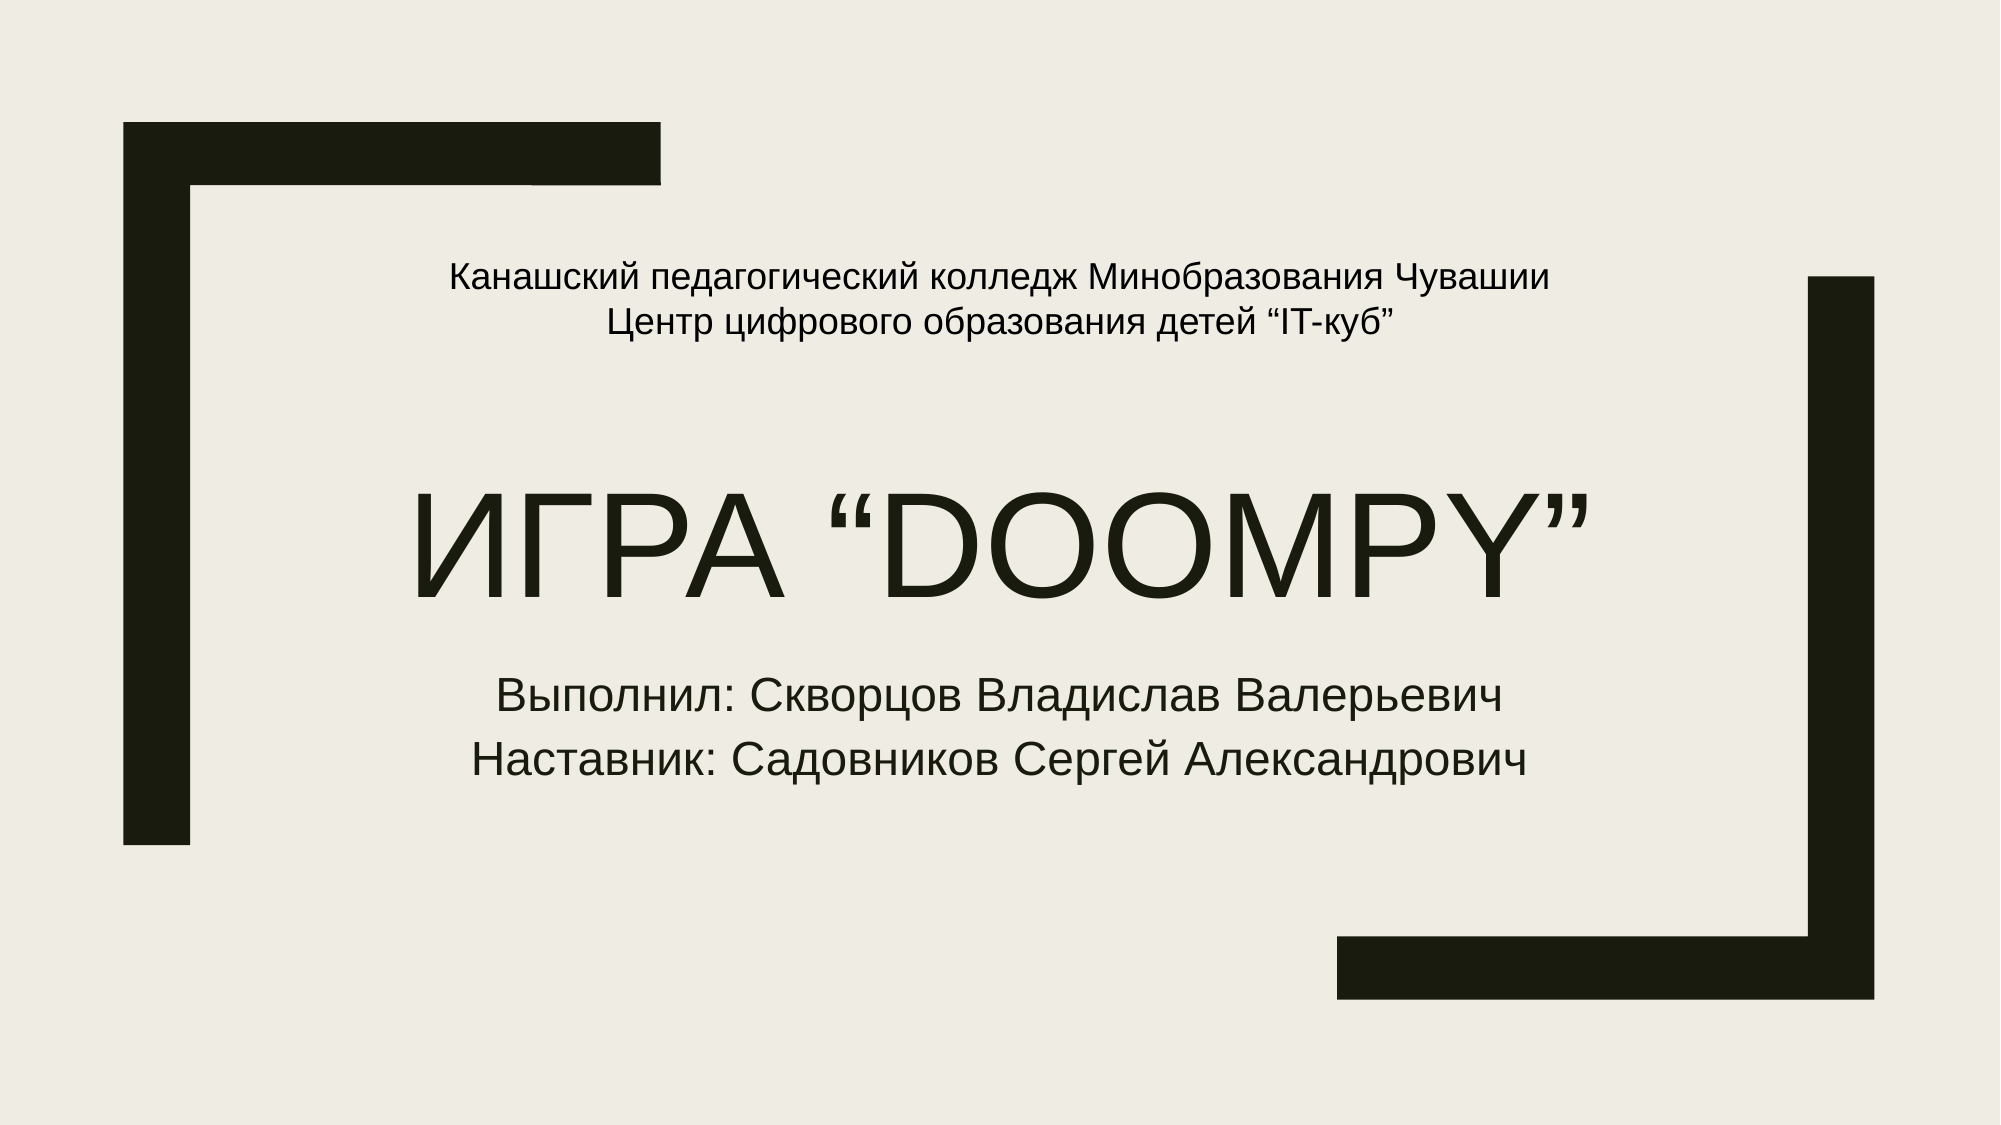

Канашский педагогический колледж Минобразования Чувашии
Центр цифрового образования детей “IT-куб”
# Игра “DoomPy”
Выполнил: Скворцов Владислав Валерьевич
Наставник: Садовников Сергей Александрович